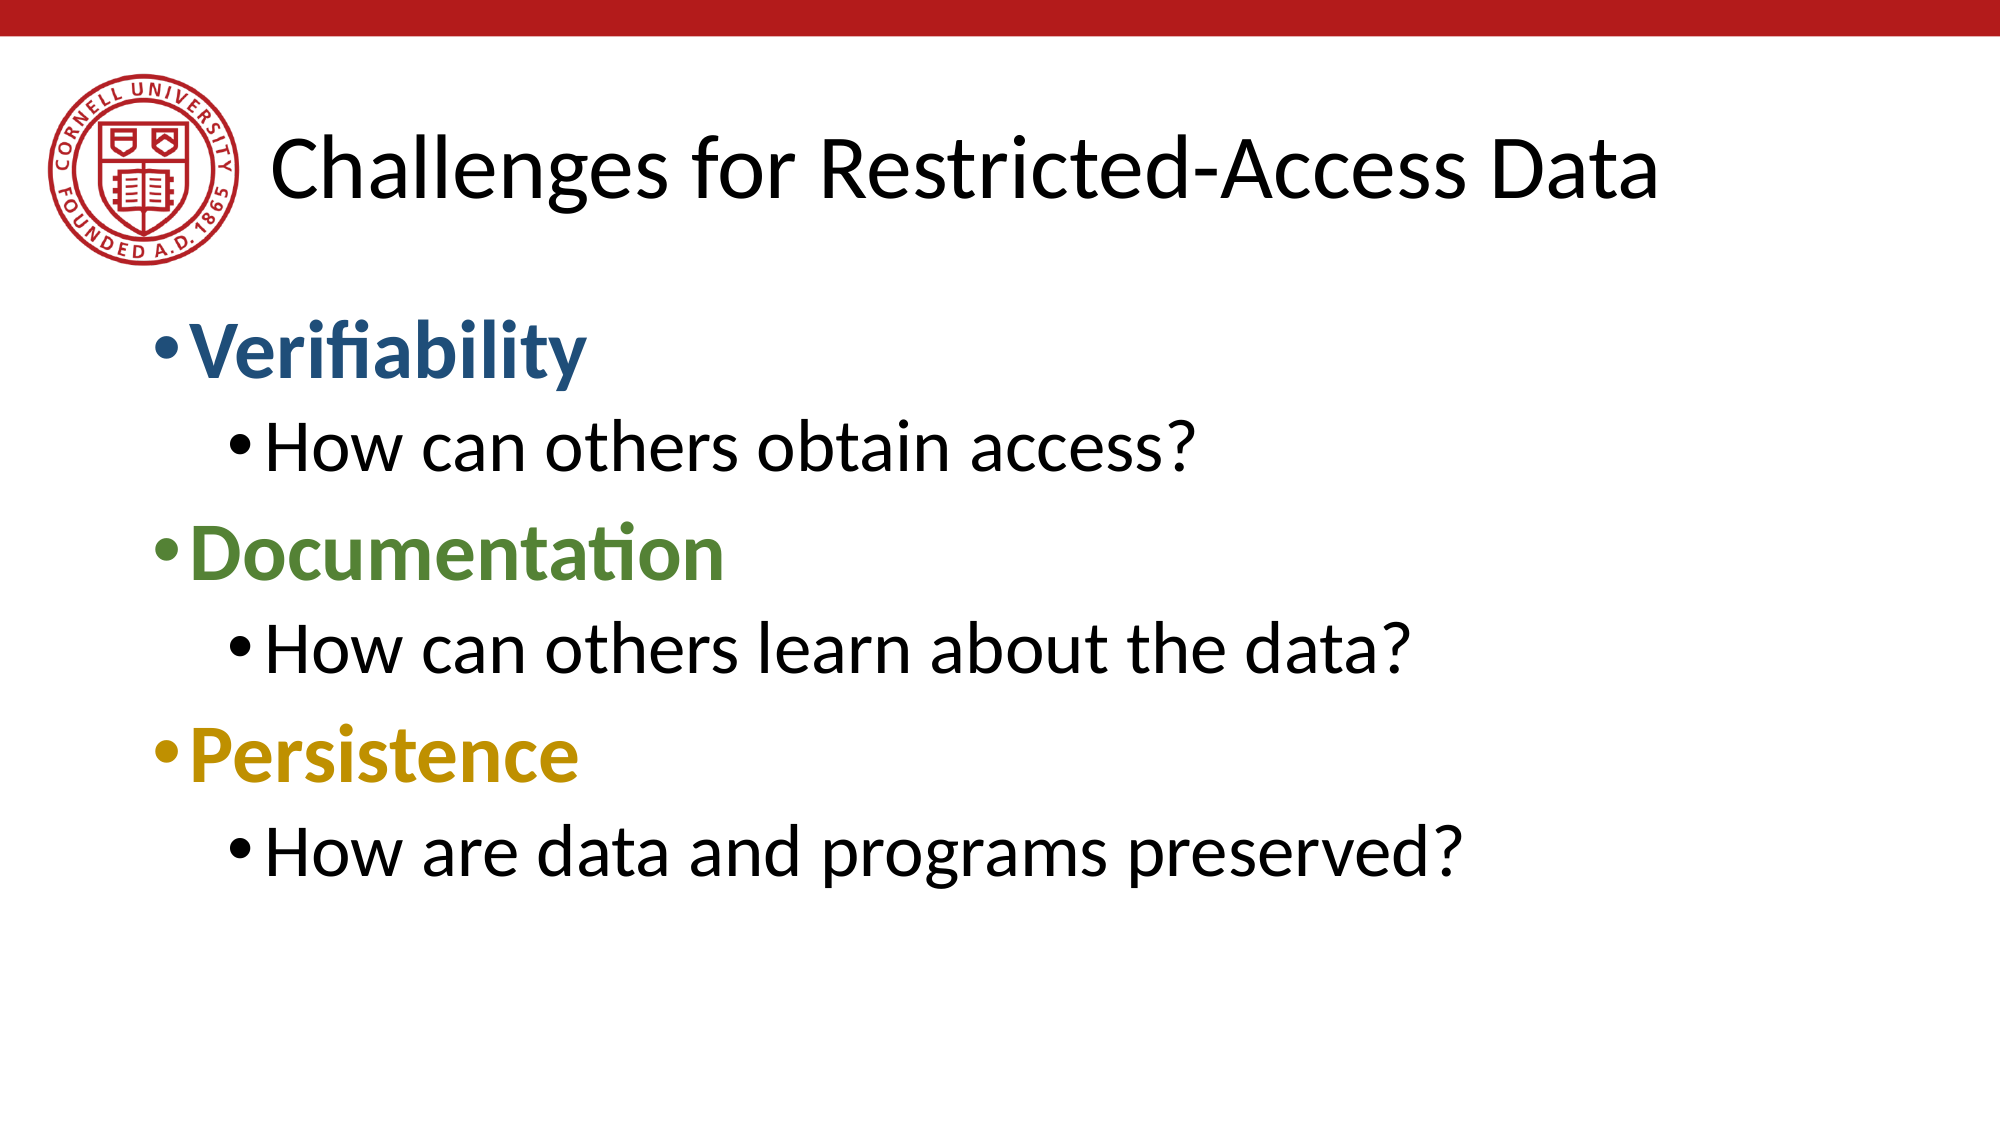

# Challenges for Restricted-Access Data
Verifiability
How can others obtain access?
Documentation
How can others learn about the data?
Persistence
How are data and programs preserved?